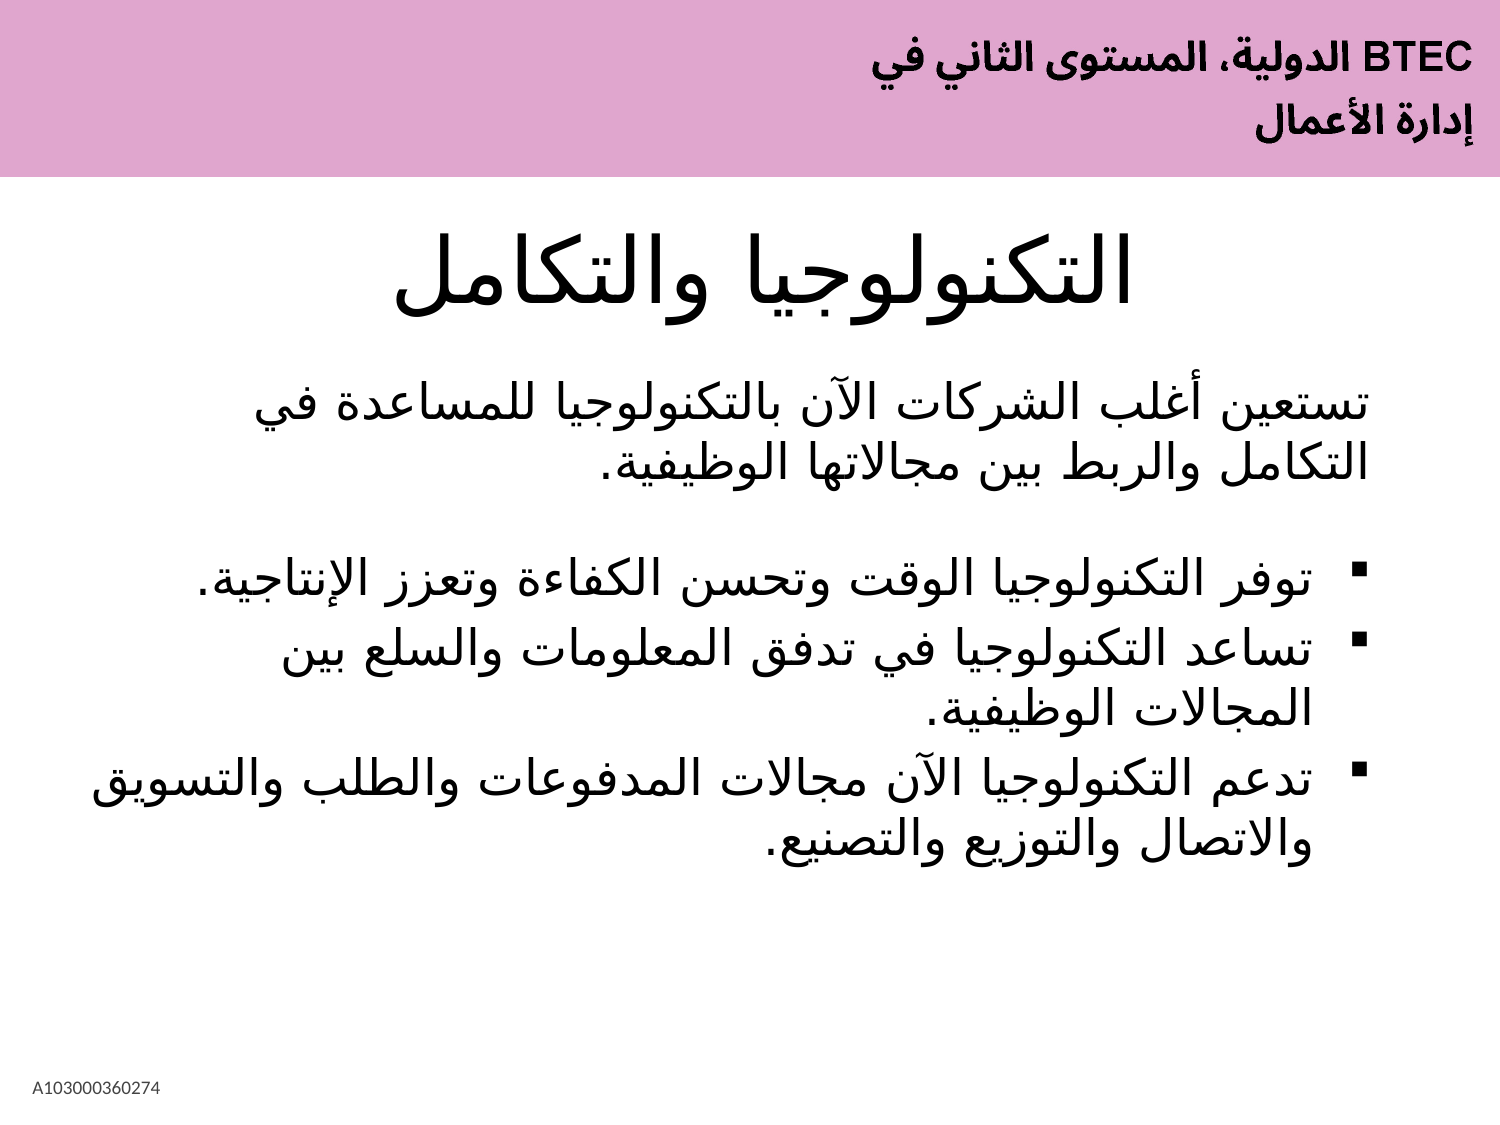

# التكنولوجيا والتكامل
تستعين أغلب الشركات الآن بالتكنولوجيا للمساعدة في التكامل والربط بين مجالاتها الوظيفية.

توفر التكنولوجيا الوقت وتحسن الكفاءة وتعزز الإنتاجية.
تساعد التكنولوجيا في تدفق المعلومات والسلع بين المجالات الوظيفية.
تدعم التكنولوجيا الآن مجالات المدفوعات والطلب والتسويق والاتصال والتوزيع والتصنيع.

A103000360274